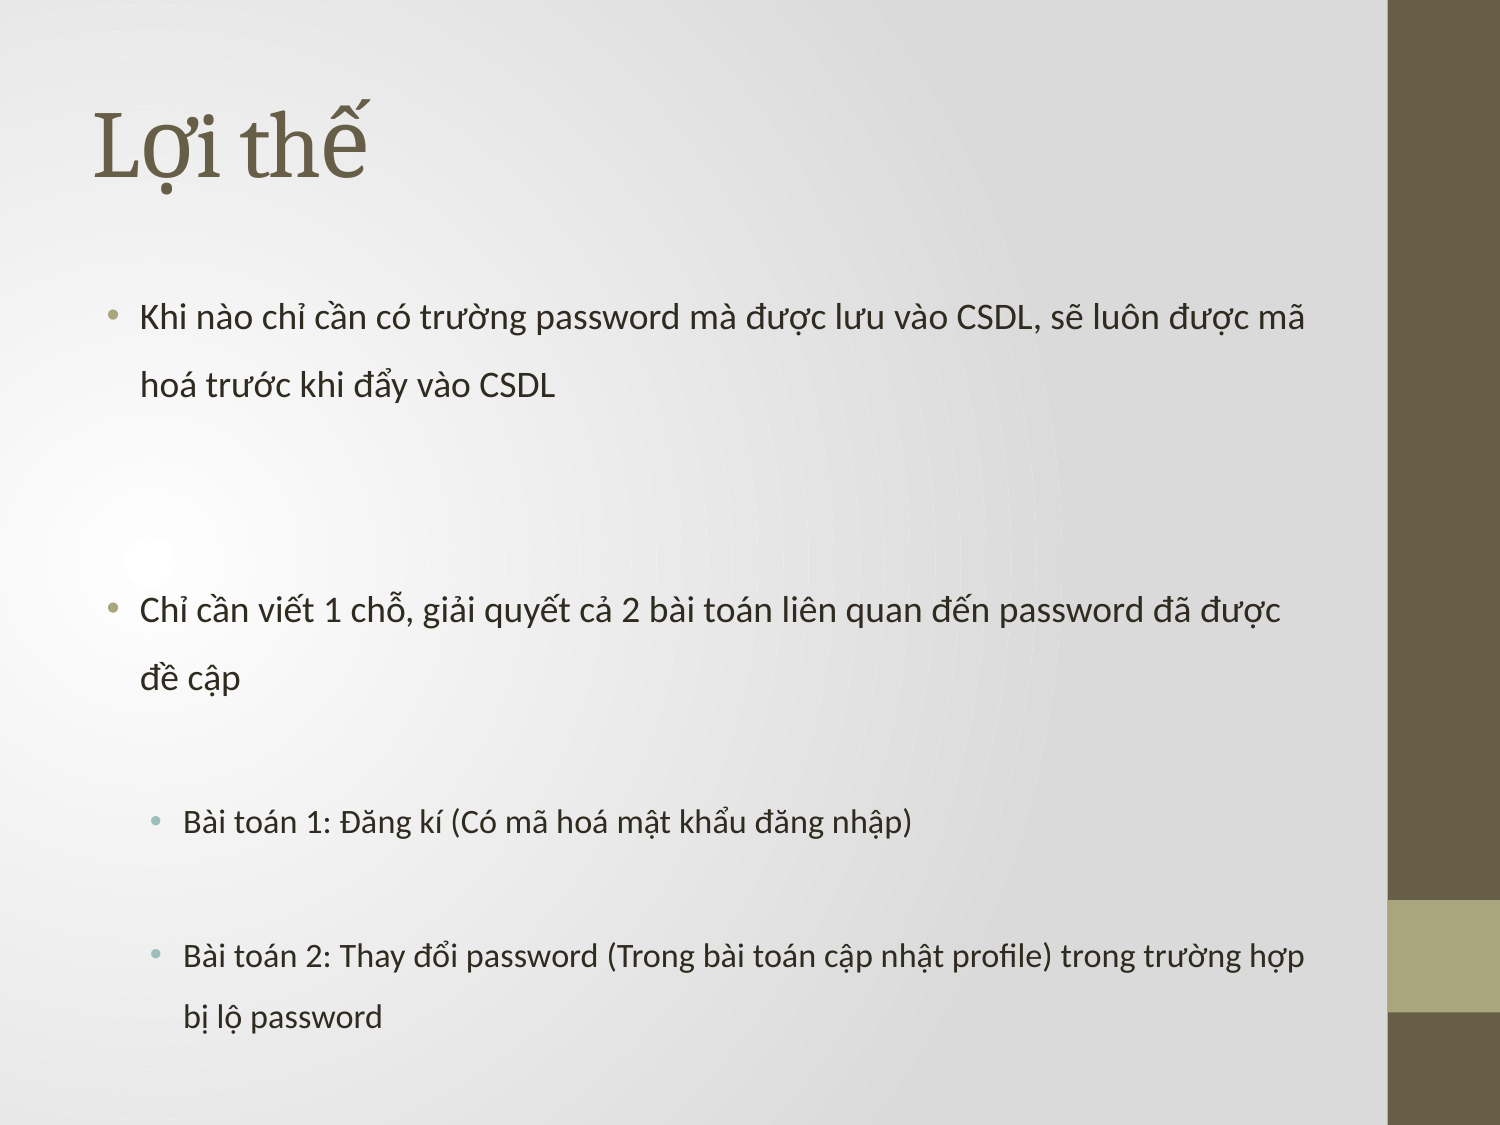

# Lợi thế
Khi nào chỉ cần có trường password mà được lưu vào CSDL, sẽ luôn được mã hoá trước khi đẩy vào CSDL

Chỉ cần viết 1 chỗ, giải quyết cả 2 bài toán liên quan đến password đã được đề cập

Bài toán 1: Đăng kí (Có mã hoá mật khẩu đăng nhập)

Bài toán 2: Thay đổi password (Trong bài toán cập nhật profile) trong trường hợp bị lộ password